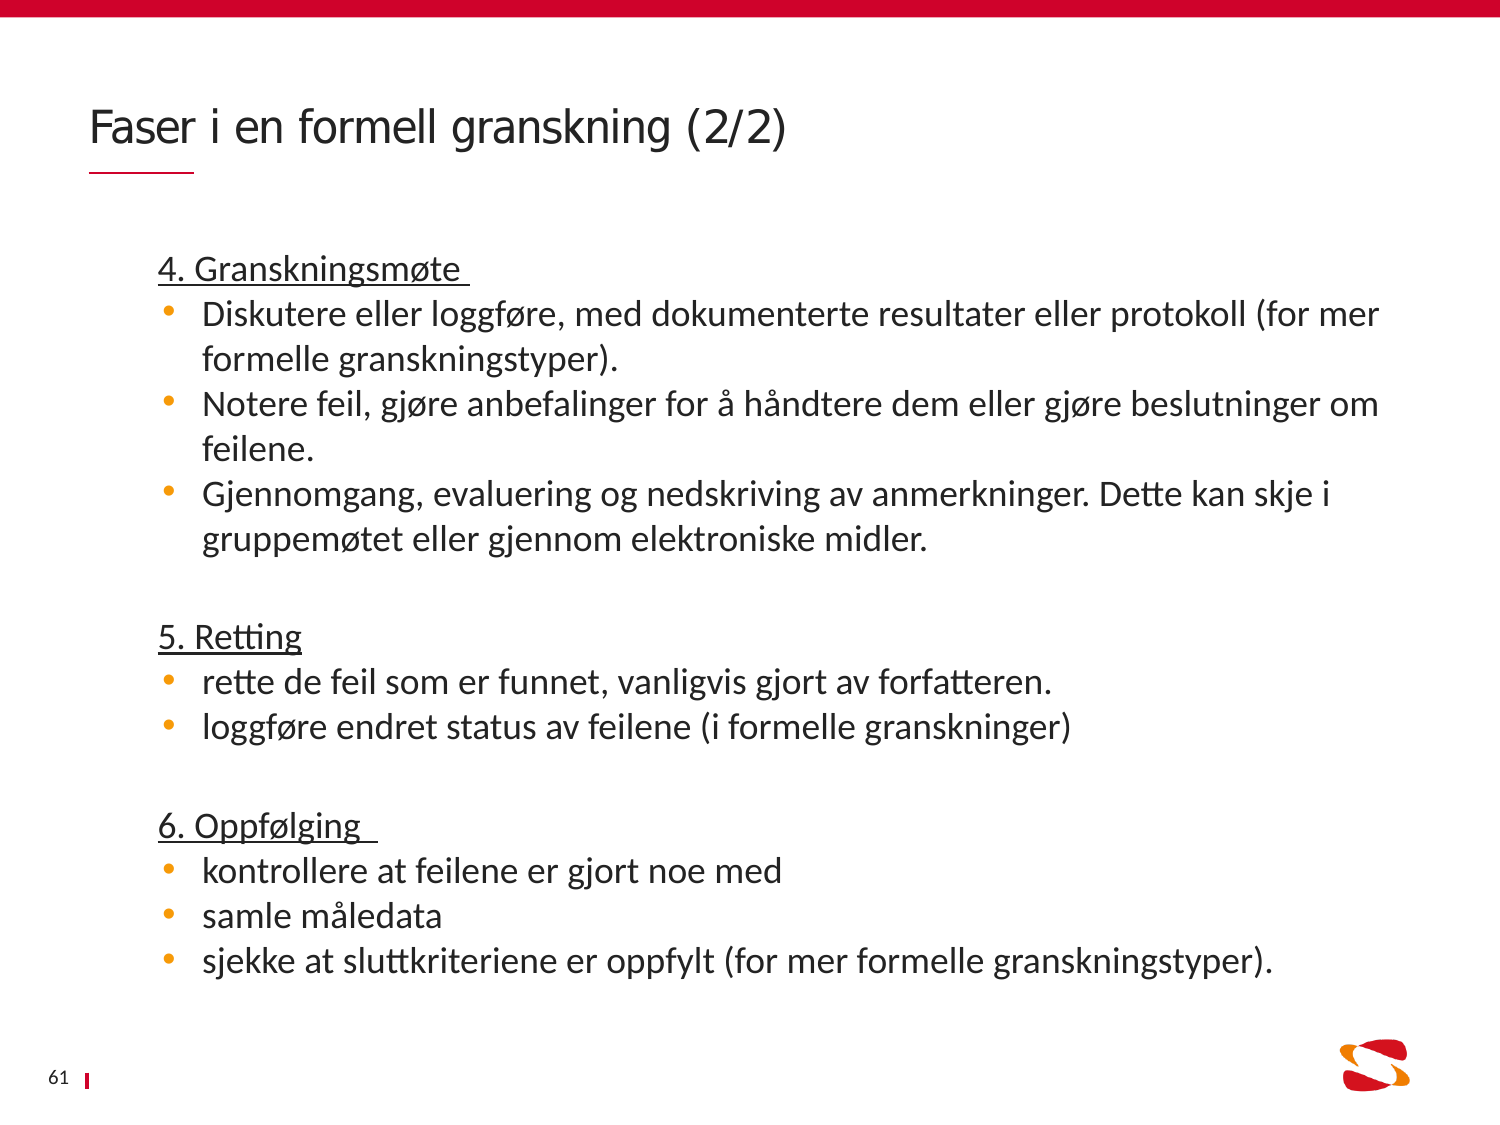

# Faser i en formell granskning (2/2)
4. Granskningsmøte
Diskutere eller loggføre, med dokumenterte resultater eller protokoll (for mer formelle granskningstyper).
Notere feil, gjøre anbefalinger for å håndtere dem eller gjøre beslutninger om feilene.
Gjennomgang, evaluering og nedskriving av anmerkninger. Dette kan skje i gruppemøtet eller gjennom elektroniske midler.

5. Retting
rette de feil som er funnet, vanligvis gjort av forfatteren.
loggføre endret status av feilene (i formelle granskninger)

6. Oppfølging
kontrollere at feilene er gjort noe med
samle måledata
sjekke at sluttkriteriene er oppfylt (for mer formelle granskningstyper).

61